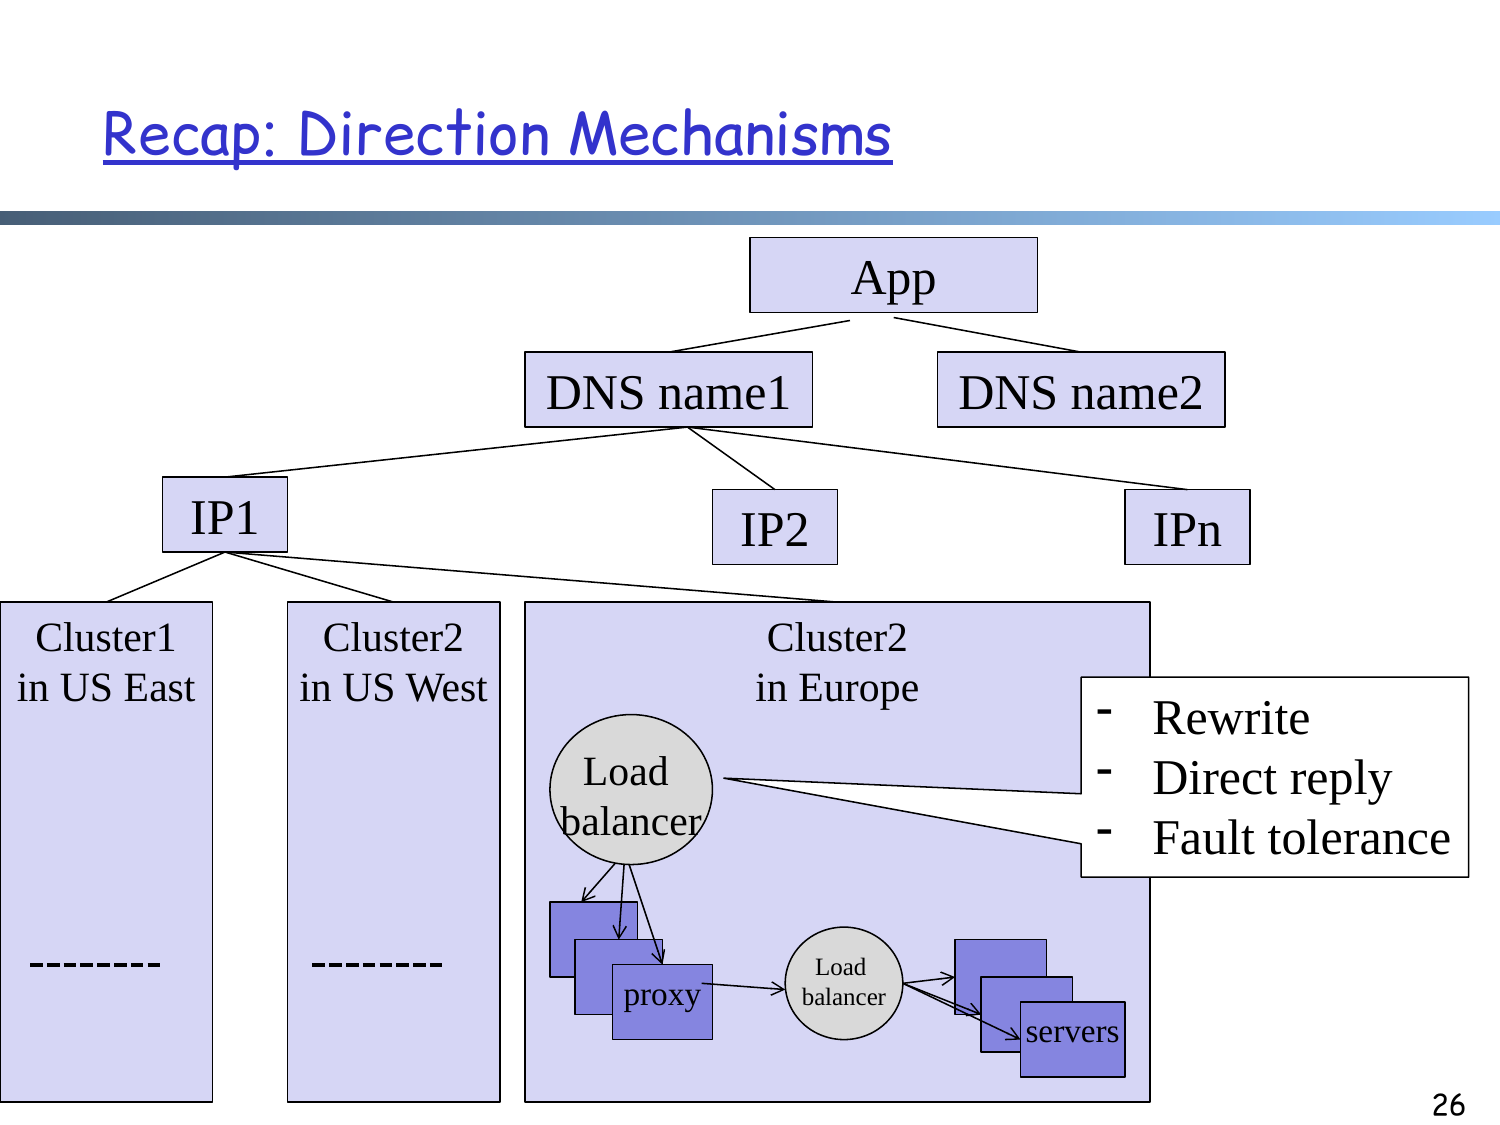

# Recap: Direction Mechanisms
App
DNS name1
DNS name2
IP1
IP2
IPn
Cluster1
in US East
Cluster2
in US West
Cluster2
in Europe
Load
balancer

proxy
Rewrite
Direct reply
Fault tolerance
Load
balancer

servers
26